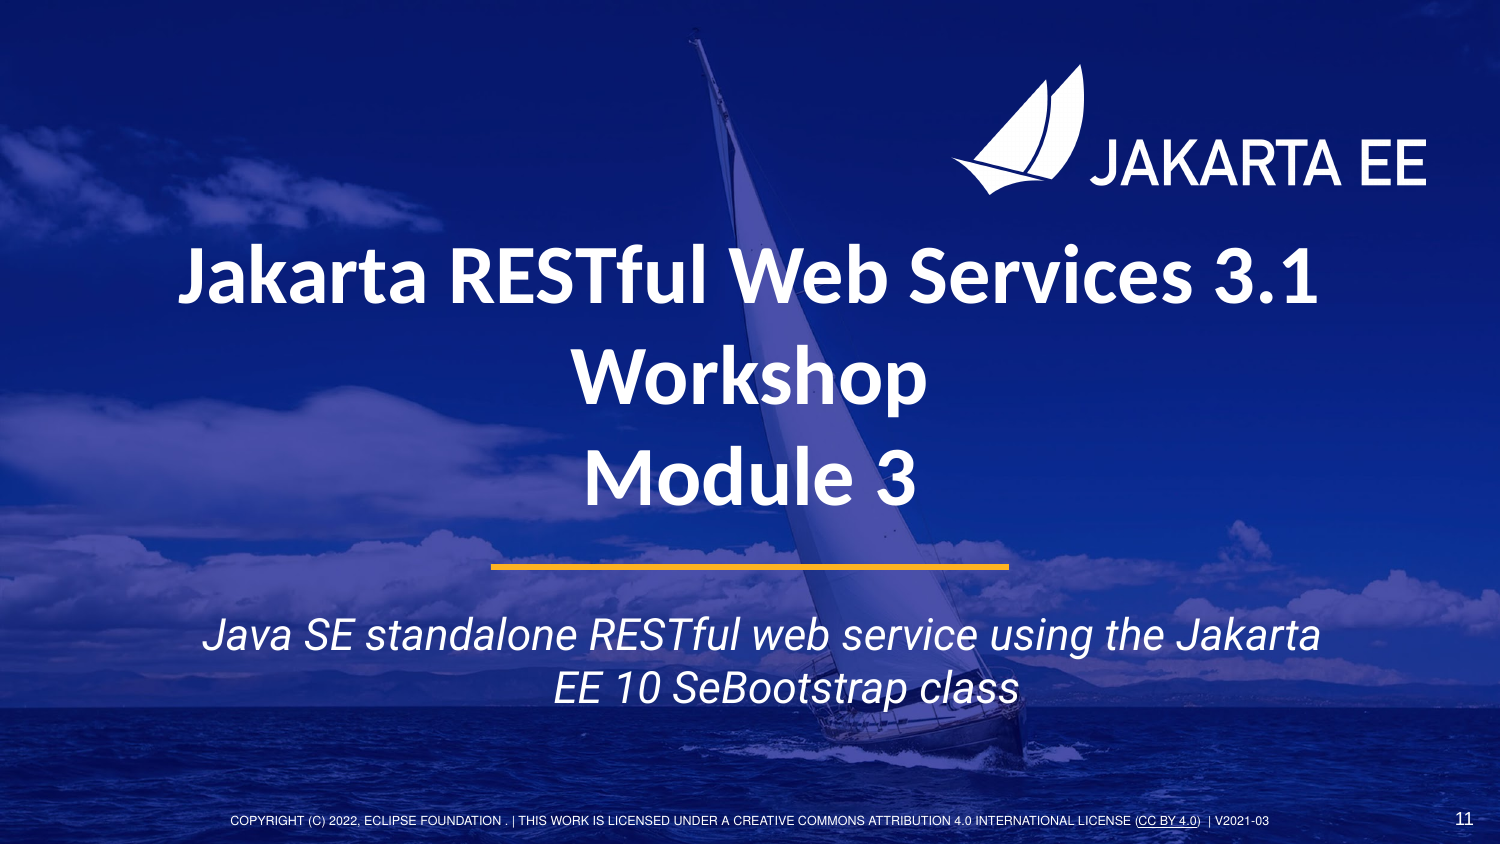

# Jakarta RESTful Web Services 3.1 Workshop Module 3

Java SE standalone RESTful web service using the Jakarta EE 10 SeBootstrap class